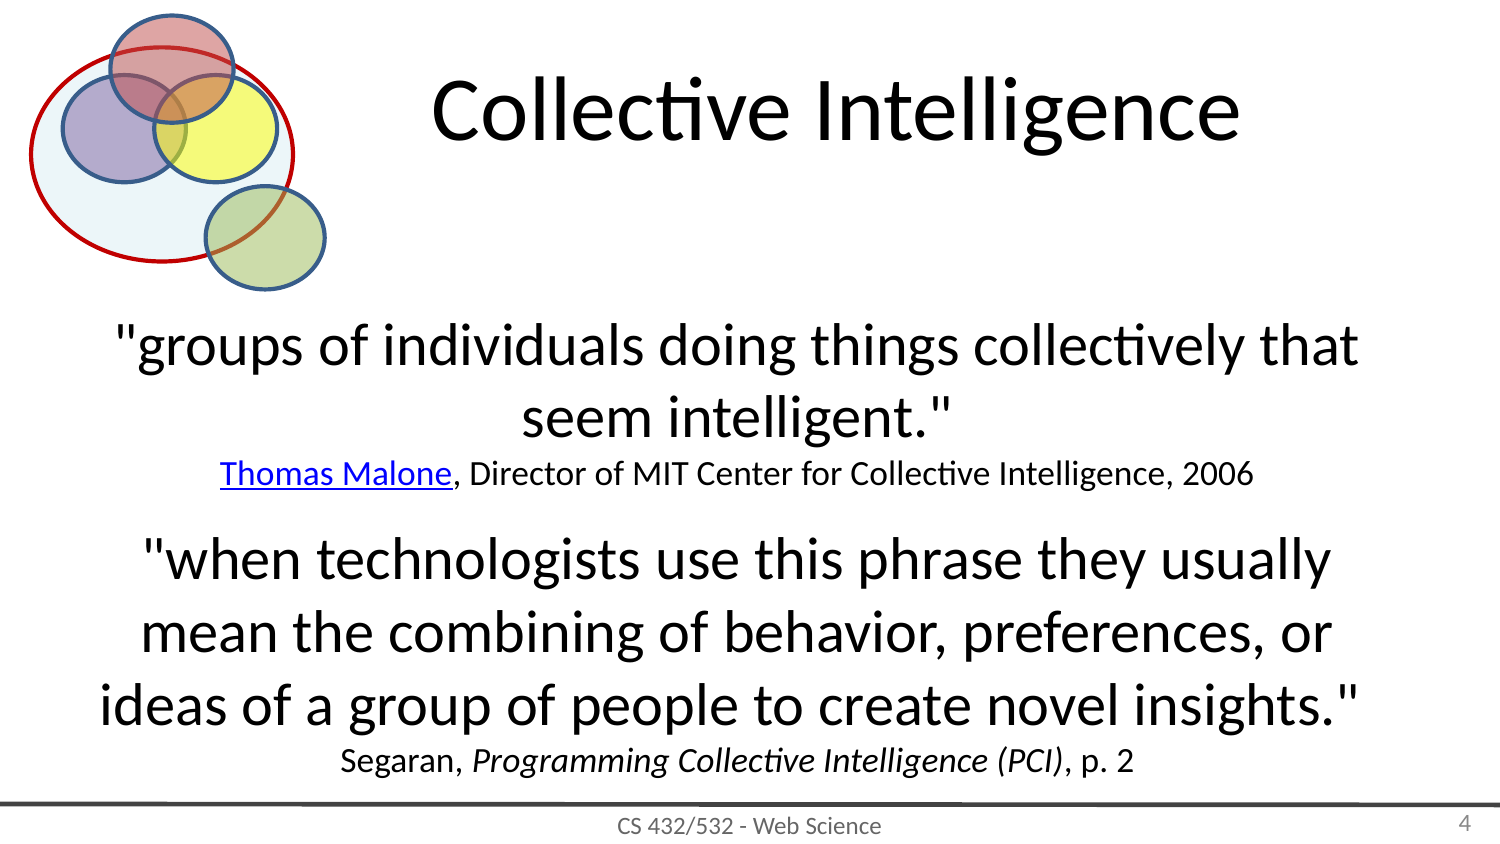

# Collective Intelligence
"groups of individuals doing things collectively that seem intelligent."
Thomas Malone, Director of MIT Center for Collective Intelligence, 2006
"when technologists use this phrase they usually mean the combining of behavior, preferences, or ideas of a group of people to create novel insights."
Segaran, Programming Collective Intelligence (PCI), p. 2

4